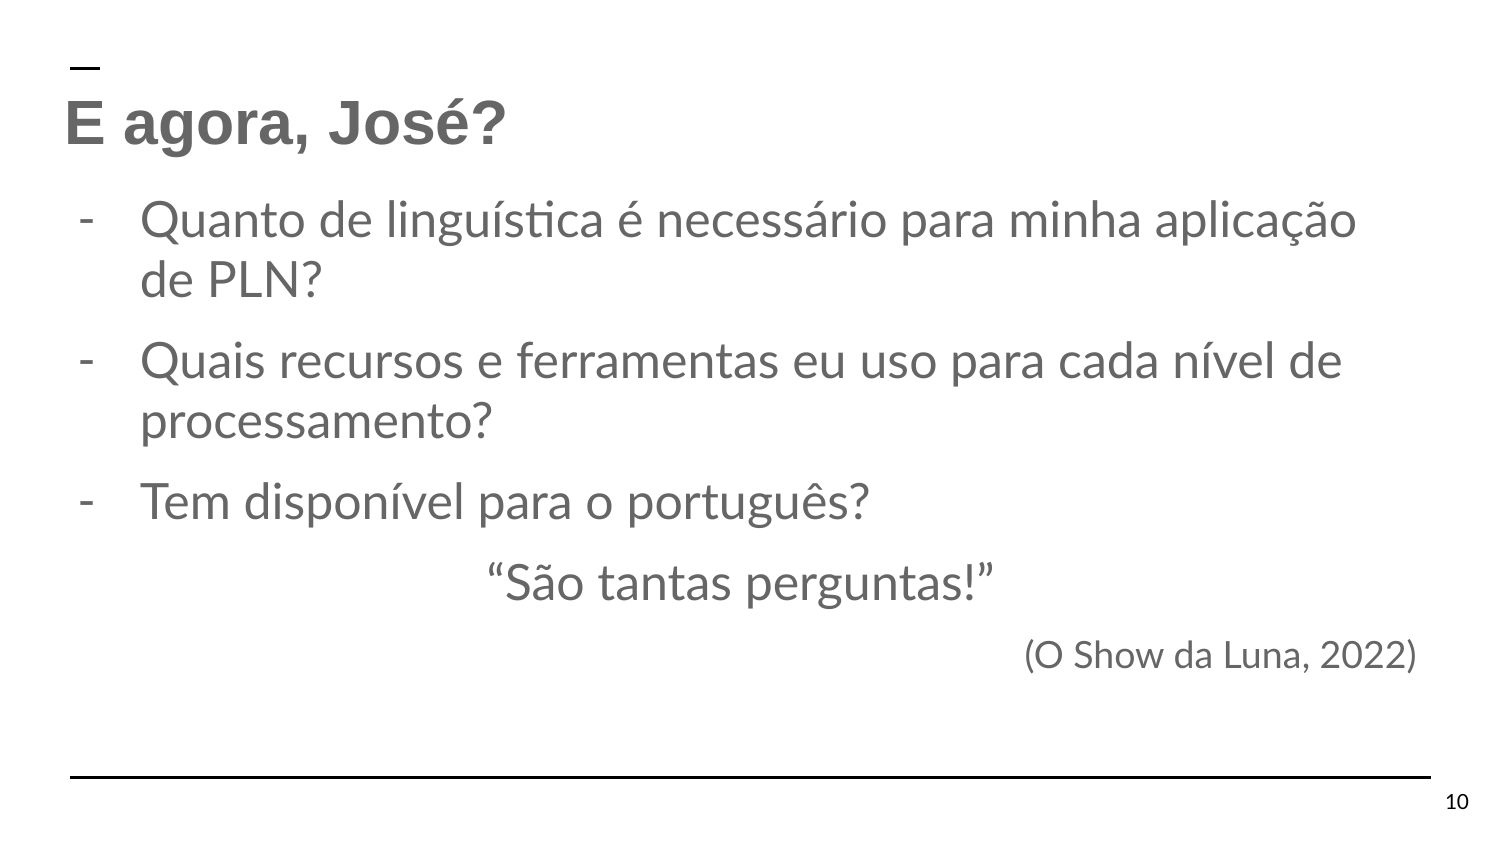

E agora, José?
Quanto de linguística é necessário para minha aplicação de PLN?
Quais recursos e ferramentas eu uso para cada nível de processamento?
Tem disponível para o português?
“São tantas perguntas!”
(O Show da Luna, 2022)
10